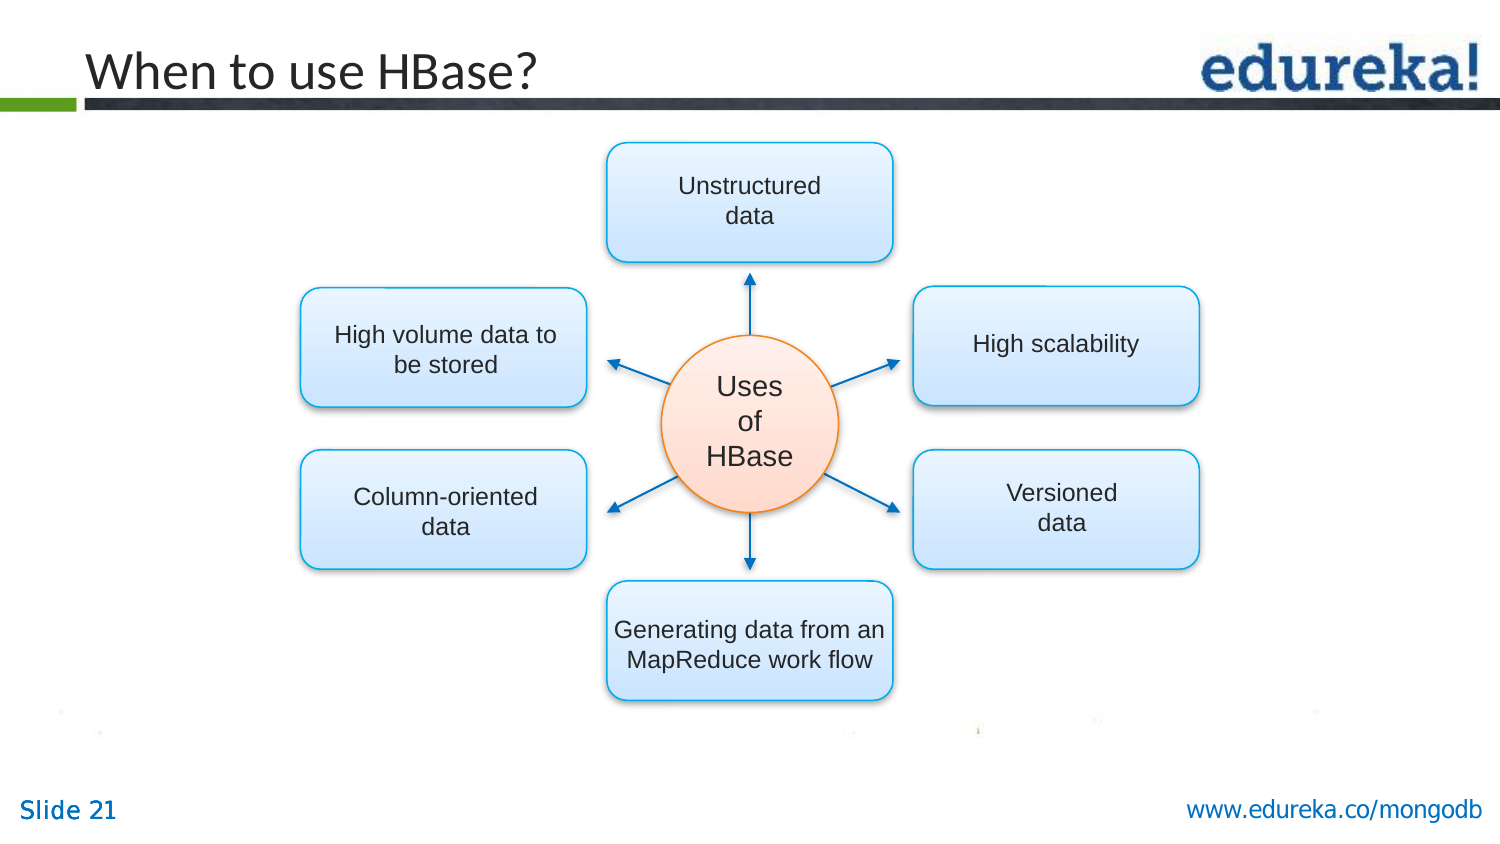

When to use HBase?

Unstructured
data

High scalability

High volume data to be stored

Uses
of
HBase

Column-oriented
data

Versioned
data

Generating data from an MapReduce work flow